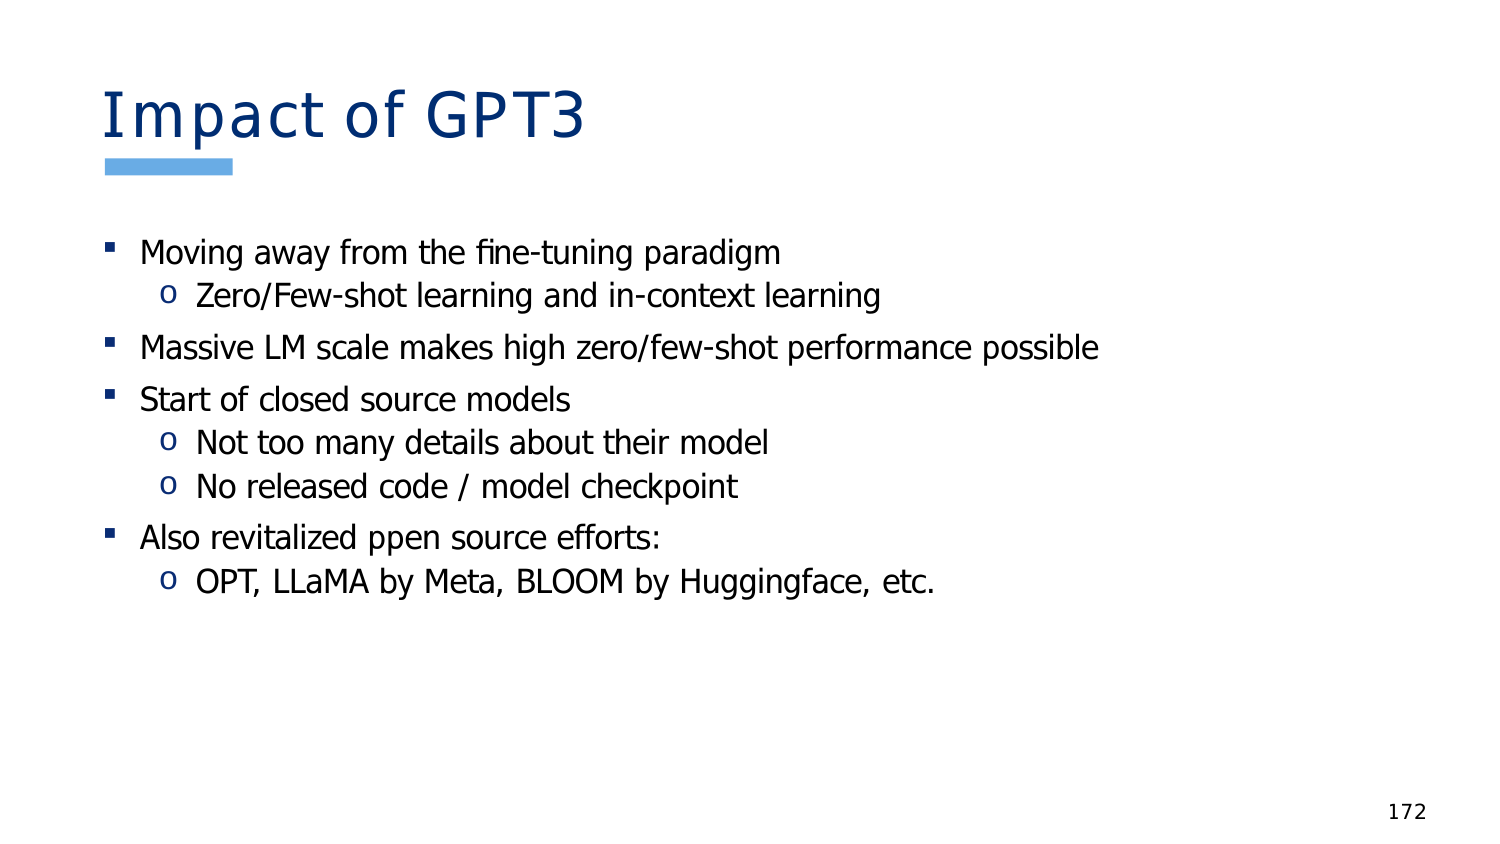

# Impact of GPT3
Moving away from the fine-tuning paradigm
Zero/Few-shot learning and in-context learning
Massive LM scale makes high zero/few-shot performance possible
Start of closed source models
Not too many details about their model
No released code / model checkpoint
Also revitalized ppen source efforts:
OPT, LLaMA by Meta, BLOOM by Huggingface, etc.